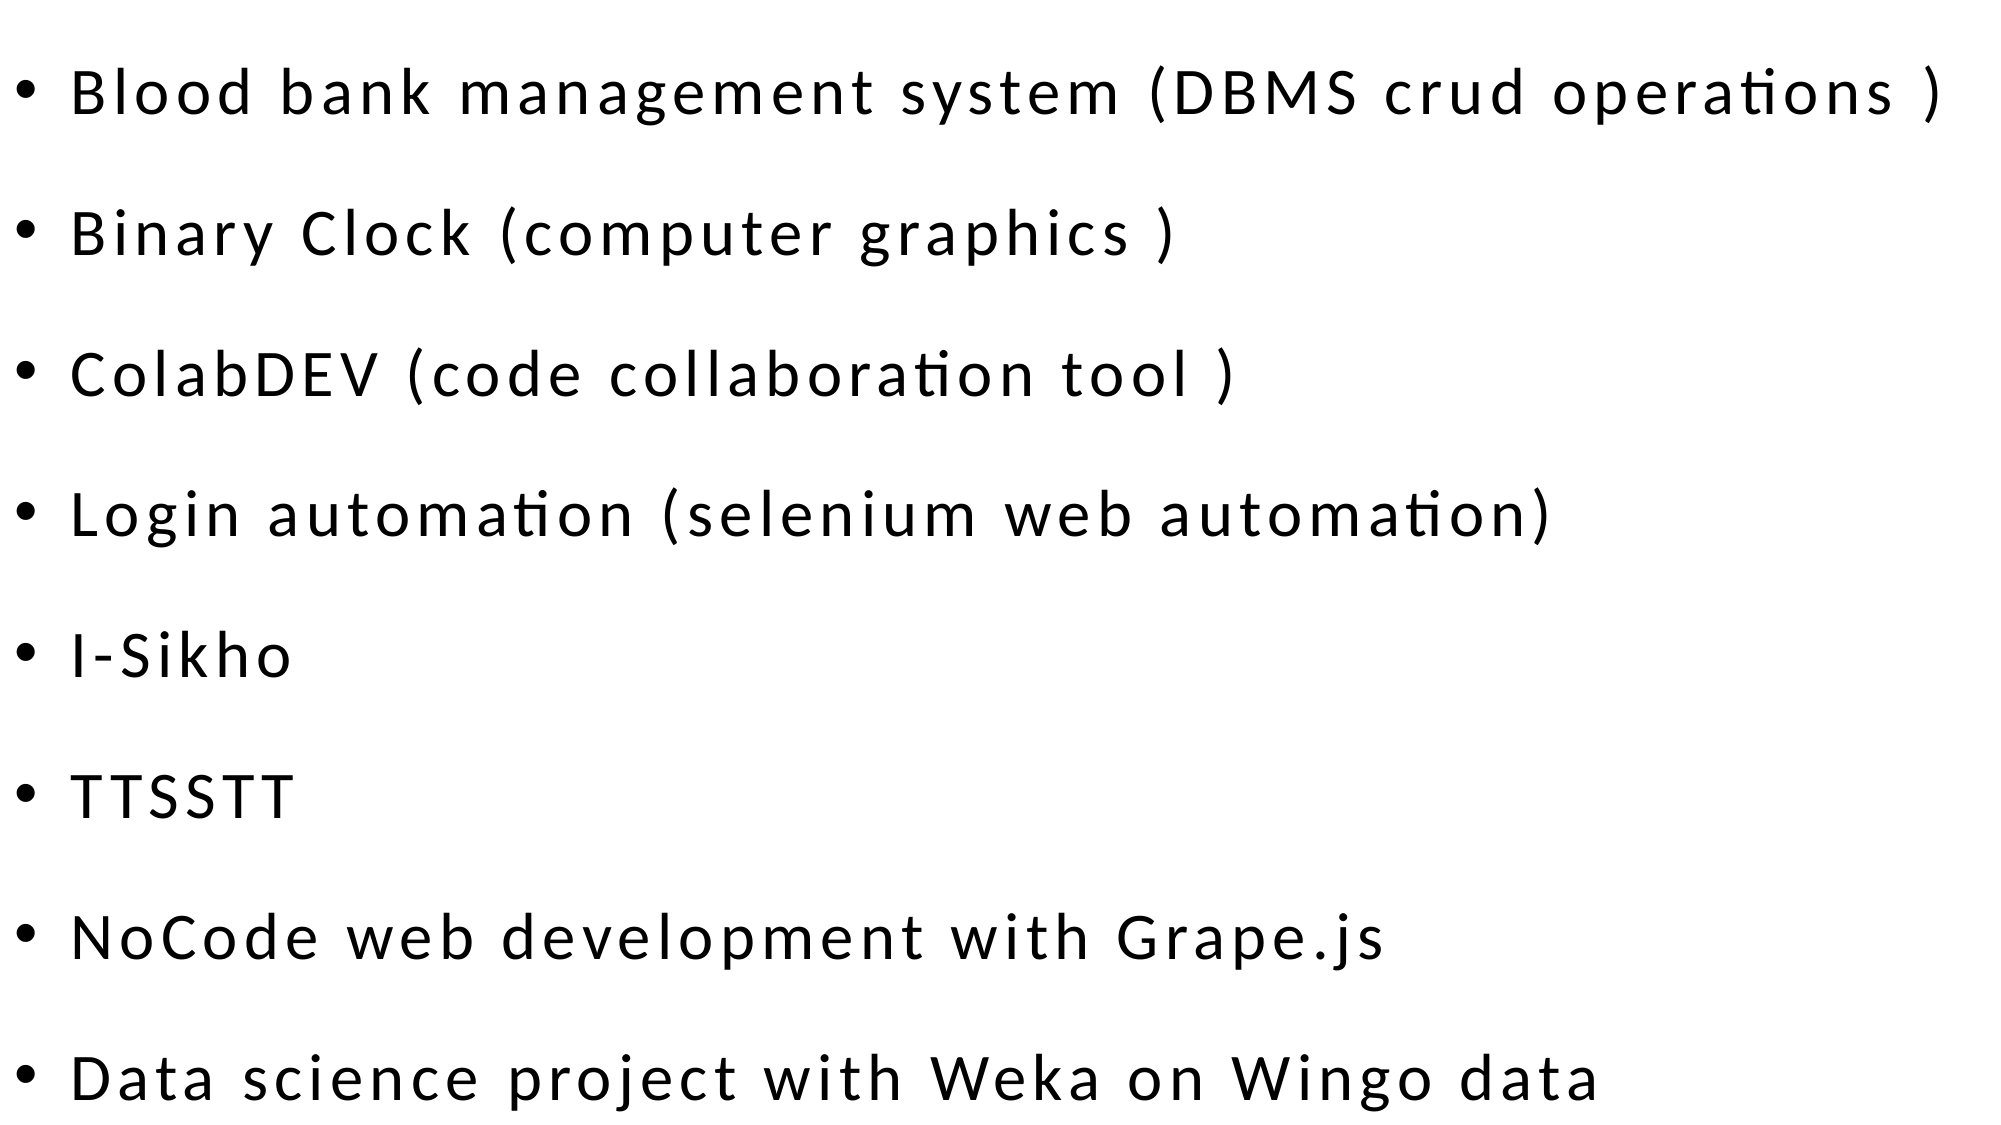

Blood bank management system (DBMS crud operations )
Binary Clock (computer graphics )
ColabDEV (code collaboration tool )
Login automation (selenium web automation)
I-Sikho
TTSSTT
NoCode web development with Grape.js
Data science project with Weka on Wingo data